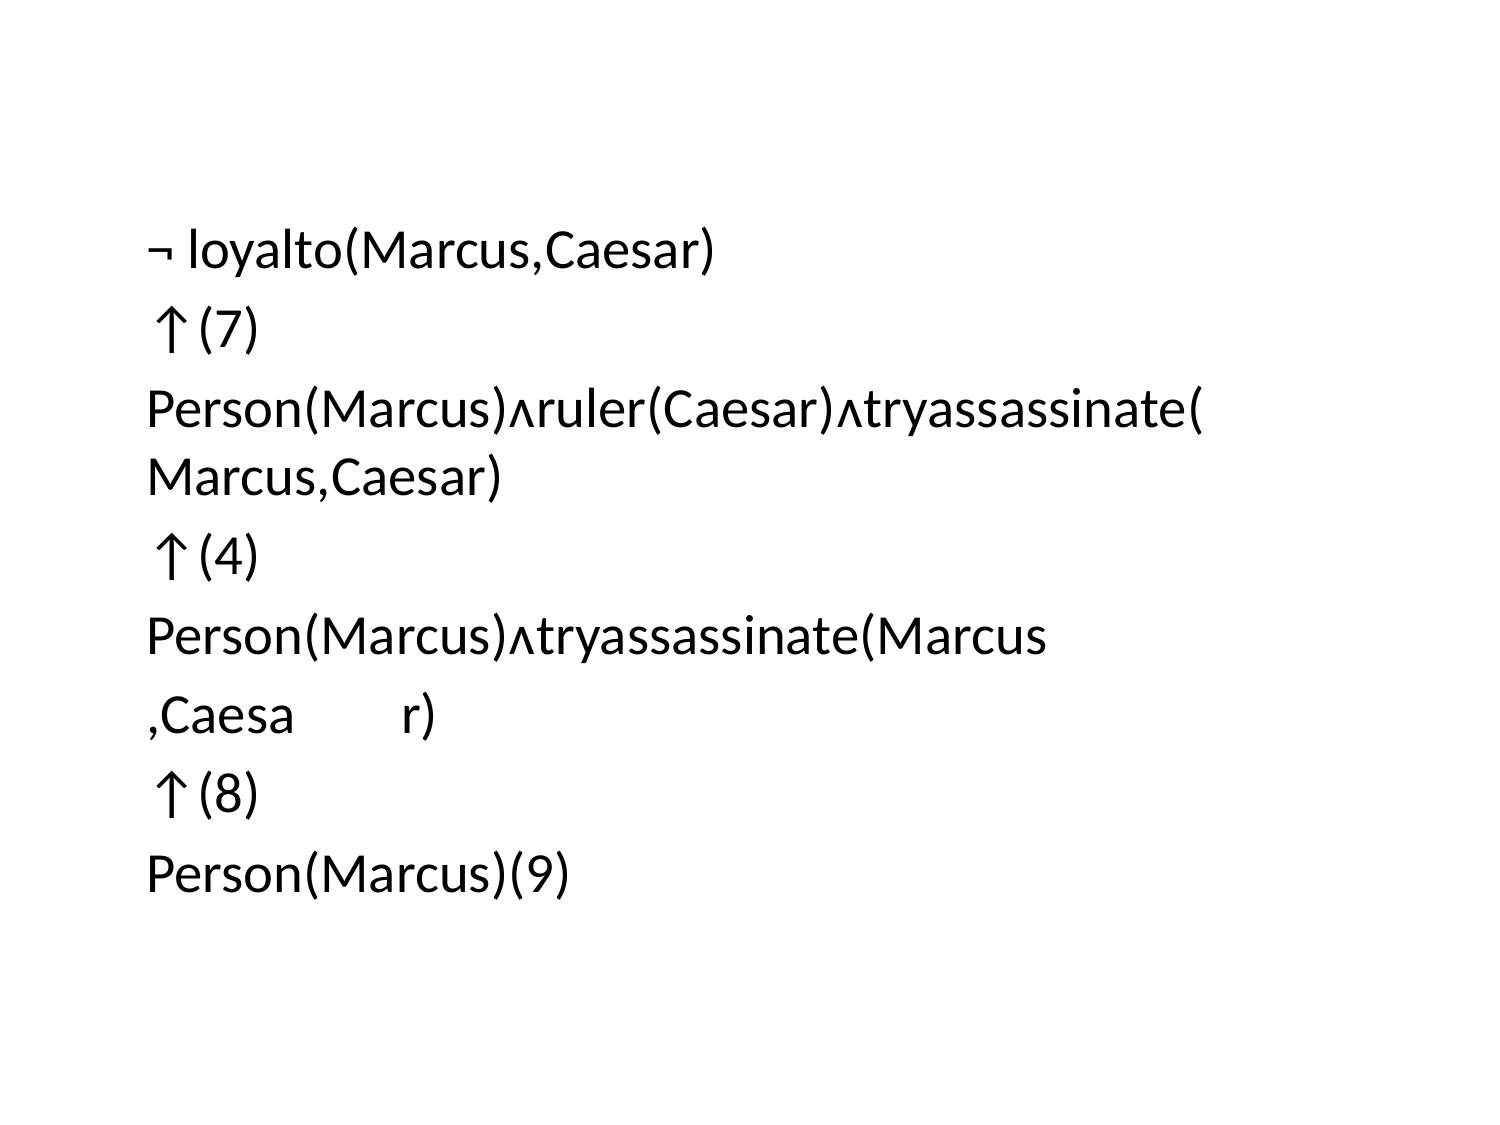

¬ loyalto(Marcus,Caesar)
				↑(7)
			Person(Marcus)ᴧruler(Caesar)ᴧtryassassinate(	Marcus,Caesar)
				↑(4)
		Person(Marcus)ᴧtryassassinate(Marcus
			,Caesa	r)
				↑(8)
			Person(Marcus)(9)